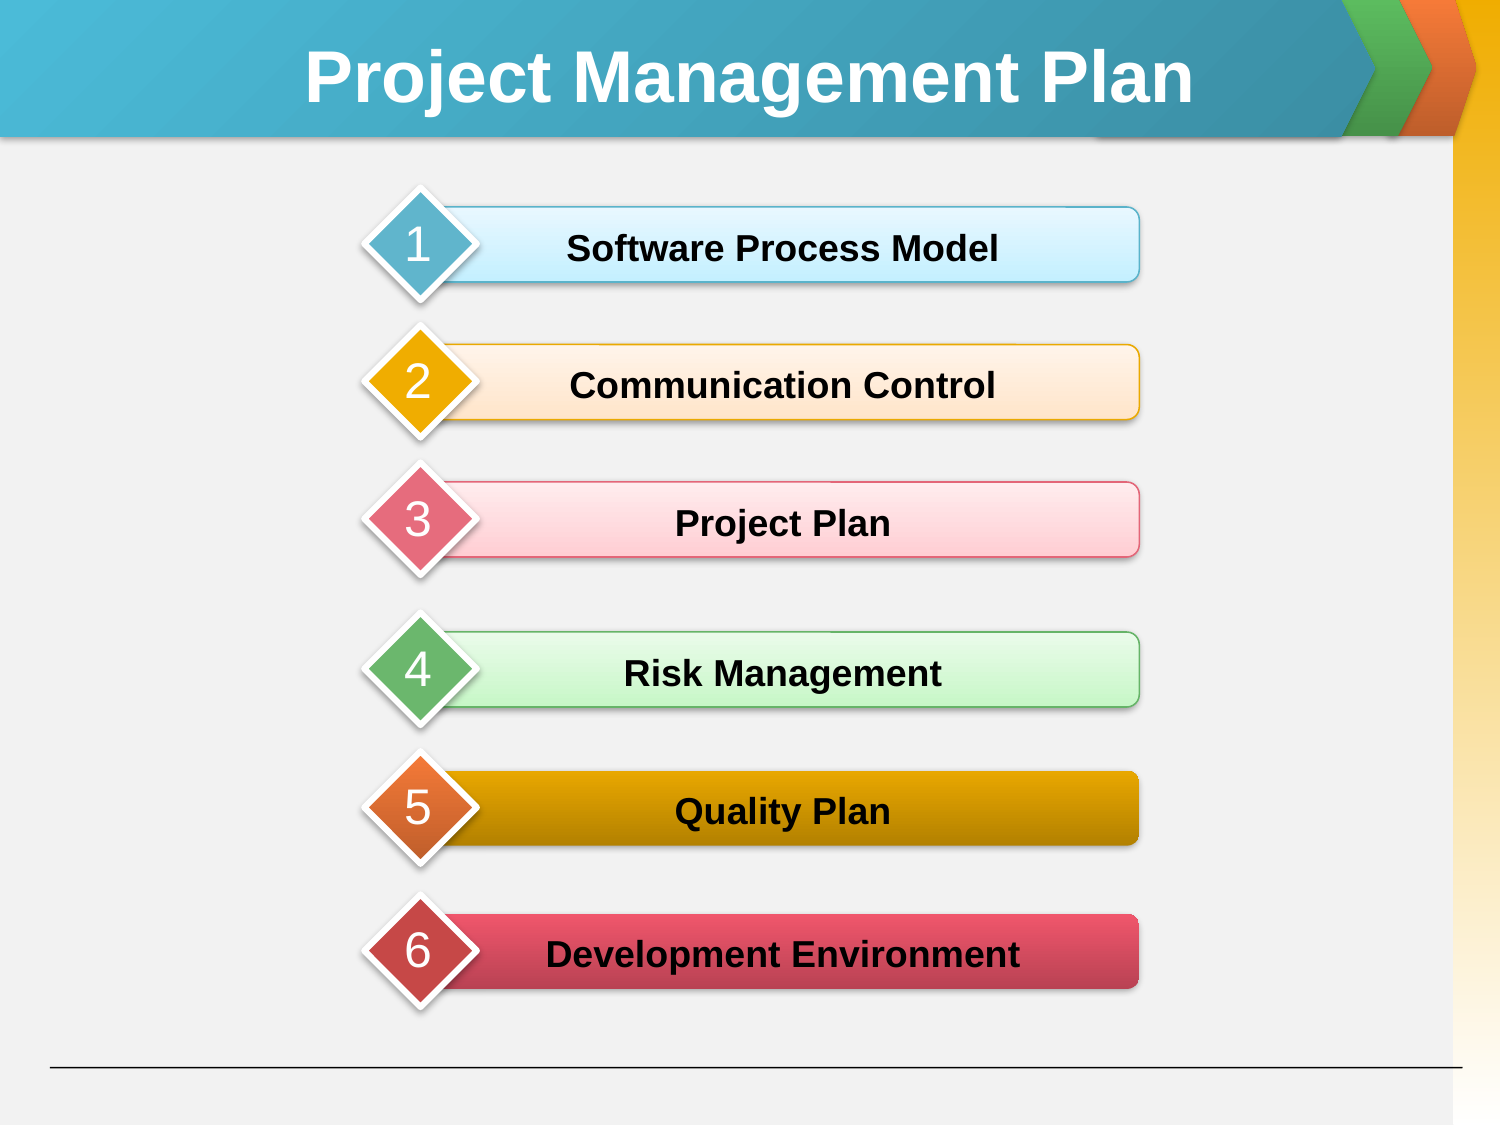

# Project Management Plan

1

Software Process Model

2

Communication Control

3

Project Plan

4

Risk Management

5

Quality Plan

6

Development Environment